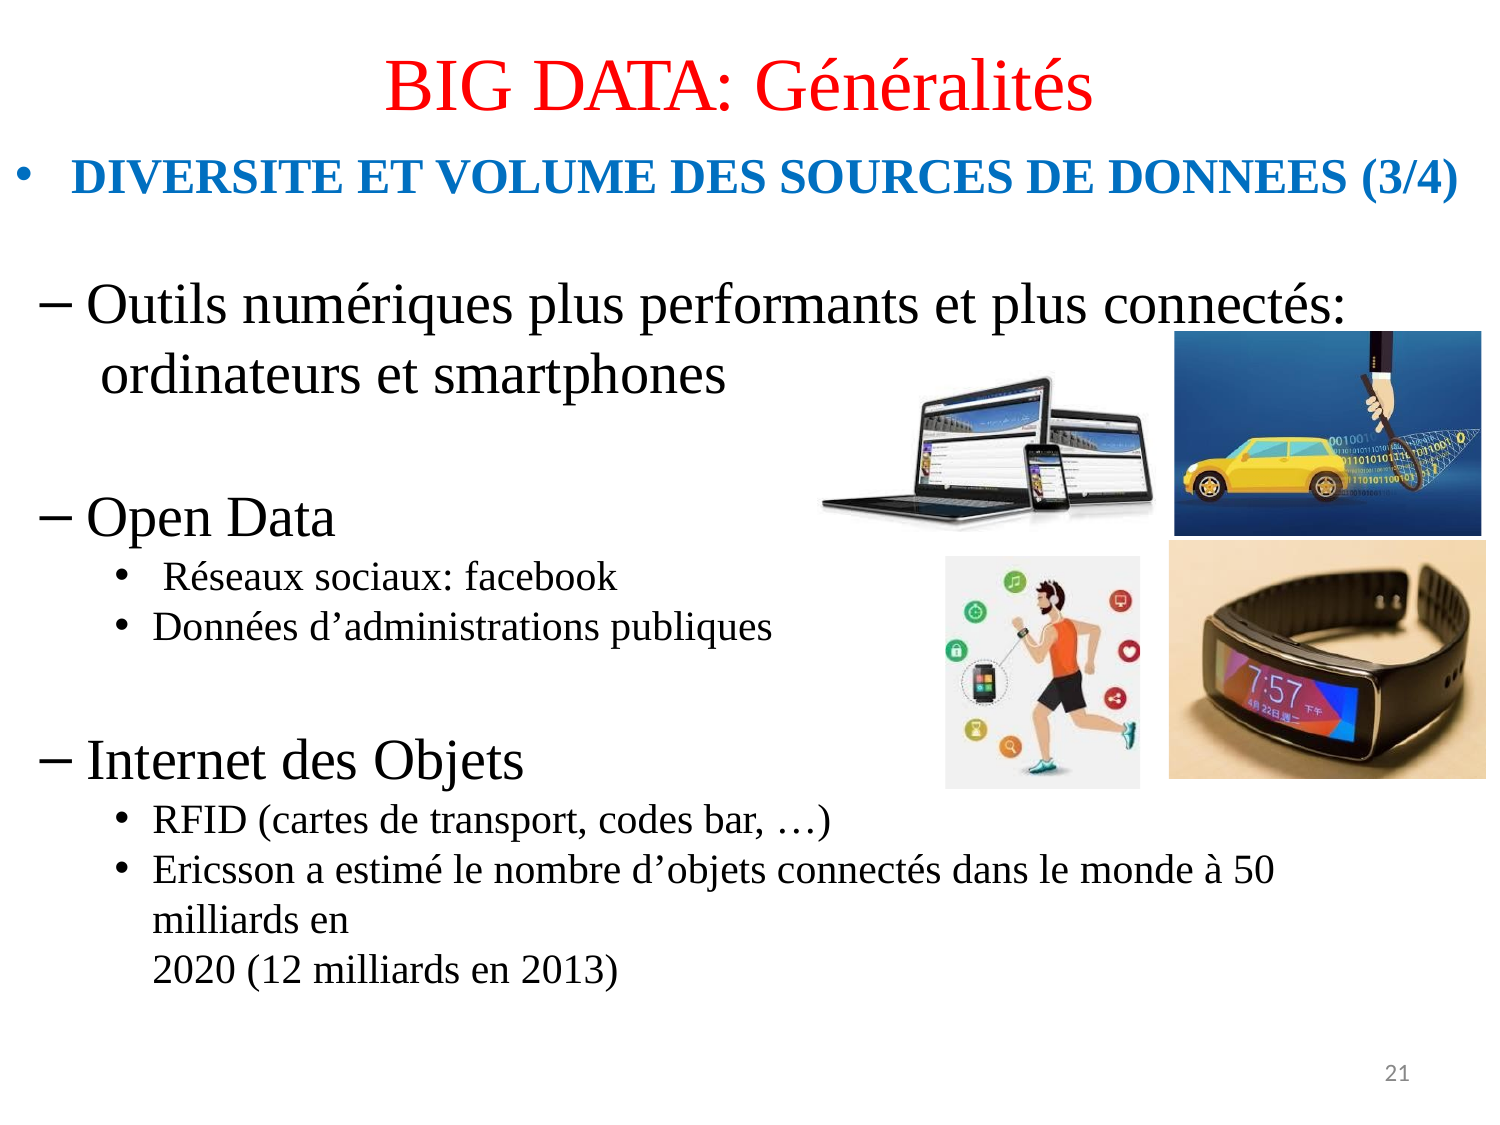

# BIG DATA: Généralités
DIVERSITE ET VOLUME DES SOURCES DE DONNEES (3/4)

Outils numériques plus performants et plus connectés:  ordinateurs et smartphones

Open Data
Réseaux sociaux: facebook
Données d’administrations publiques

Internet des Objets
RFID (cartes de transport, codes bar, …)
Ericsson a estimé le nombre d’objets connectés dans le monde à 50 milliards en
2020 (12 milliards en 2013)

21